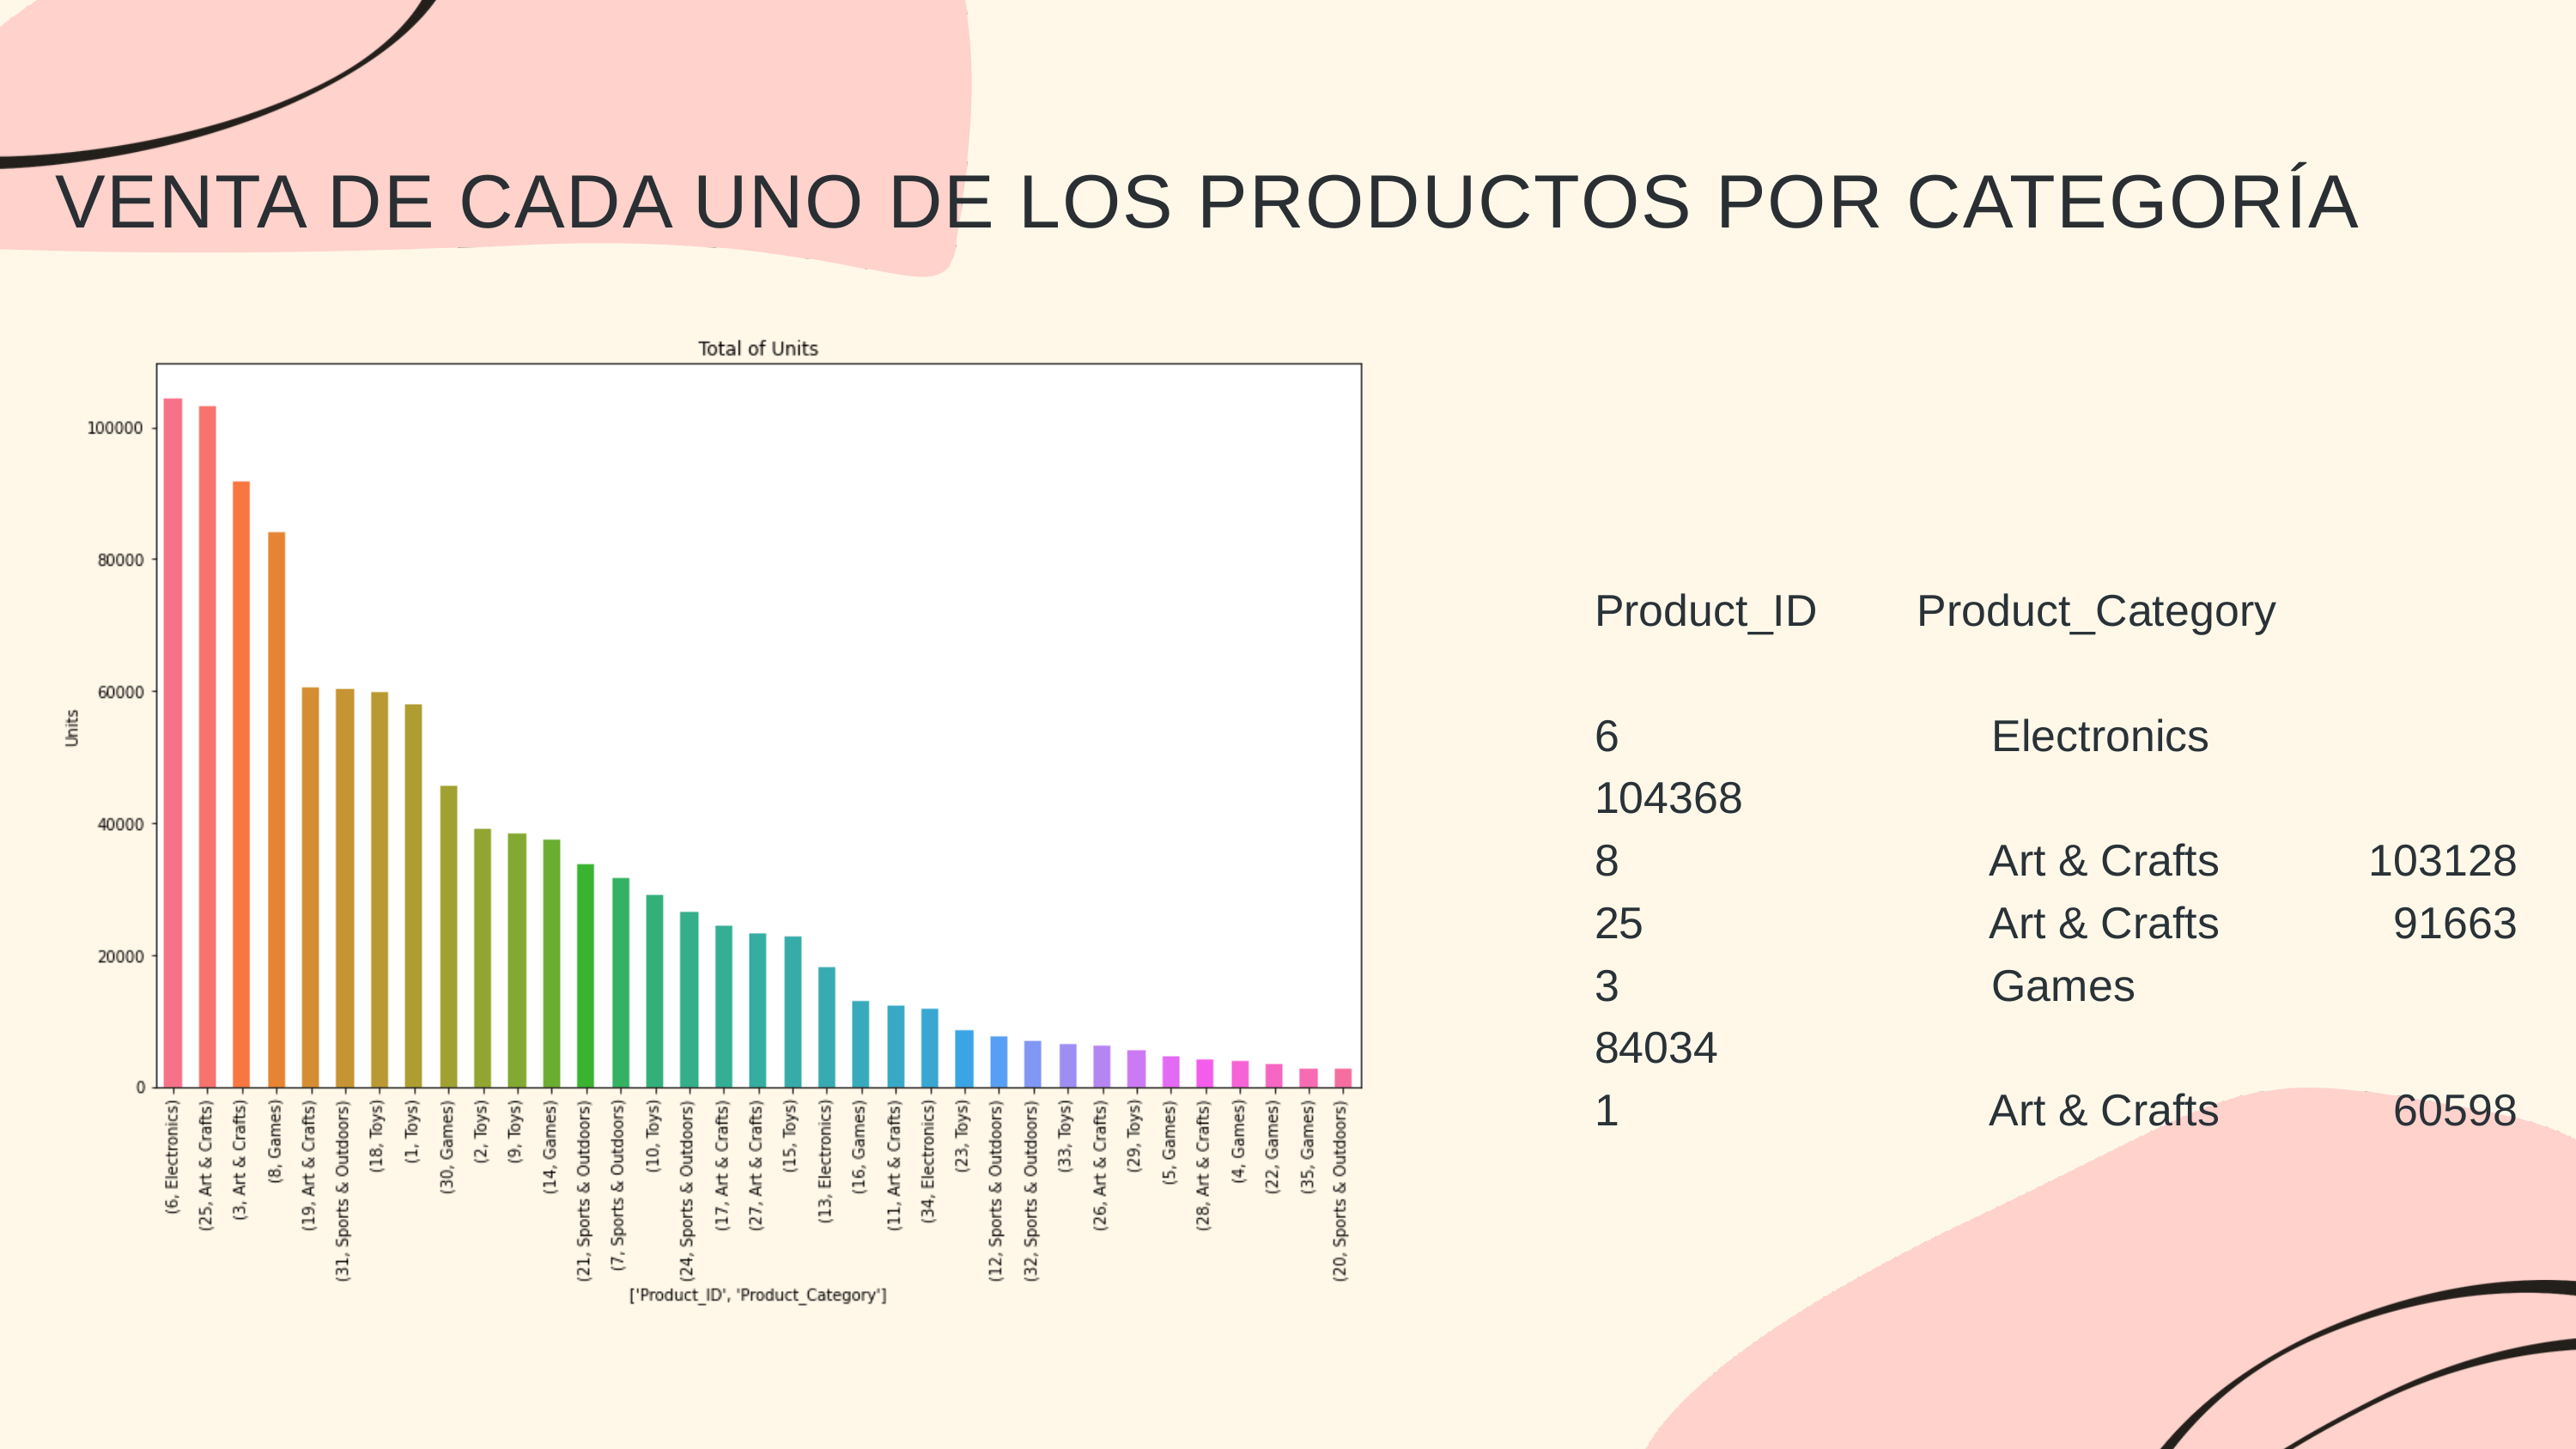

VENTA DE CADA UNO DE LOS PRODUCTOS POR CATEGORÍA

Product_ID        Product_Category

6                              Electronics             104368
8                              Art & Crafts            103128
25                            Art & Crafts              91663
3                              Games                      84034
1                              Art & Crafts              60598